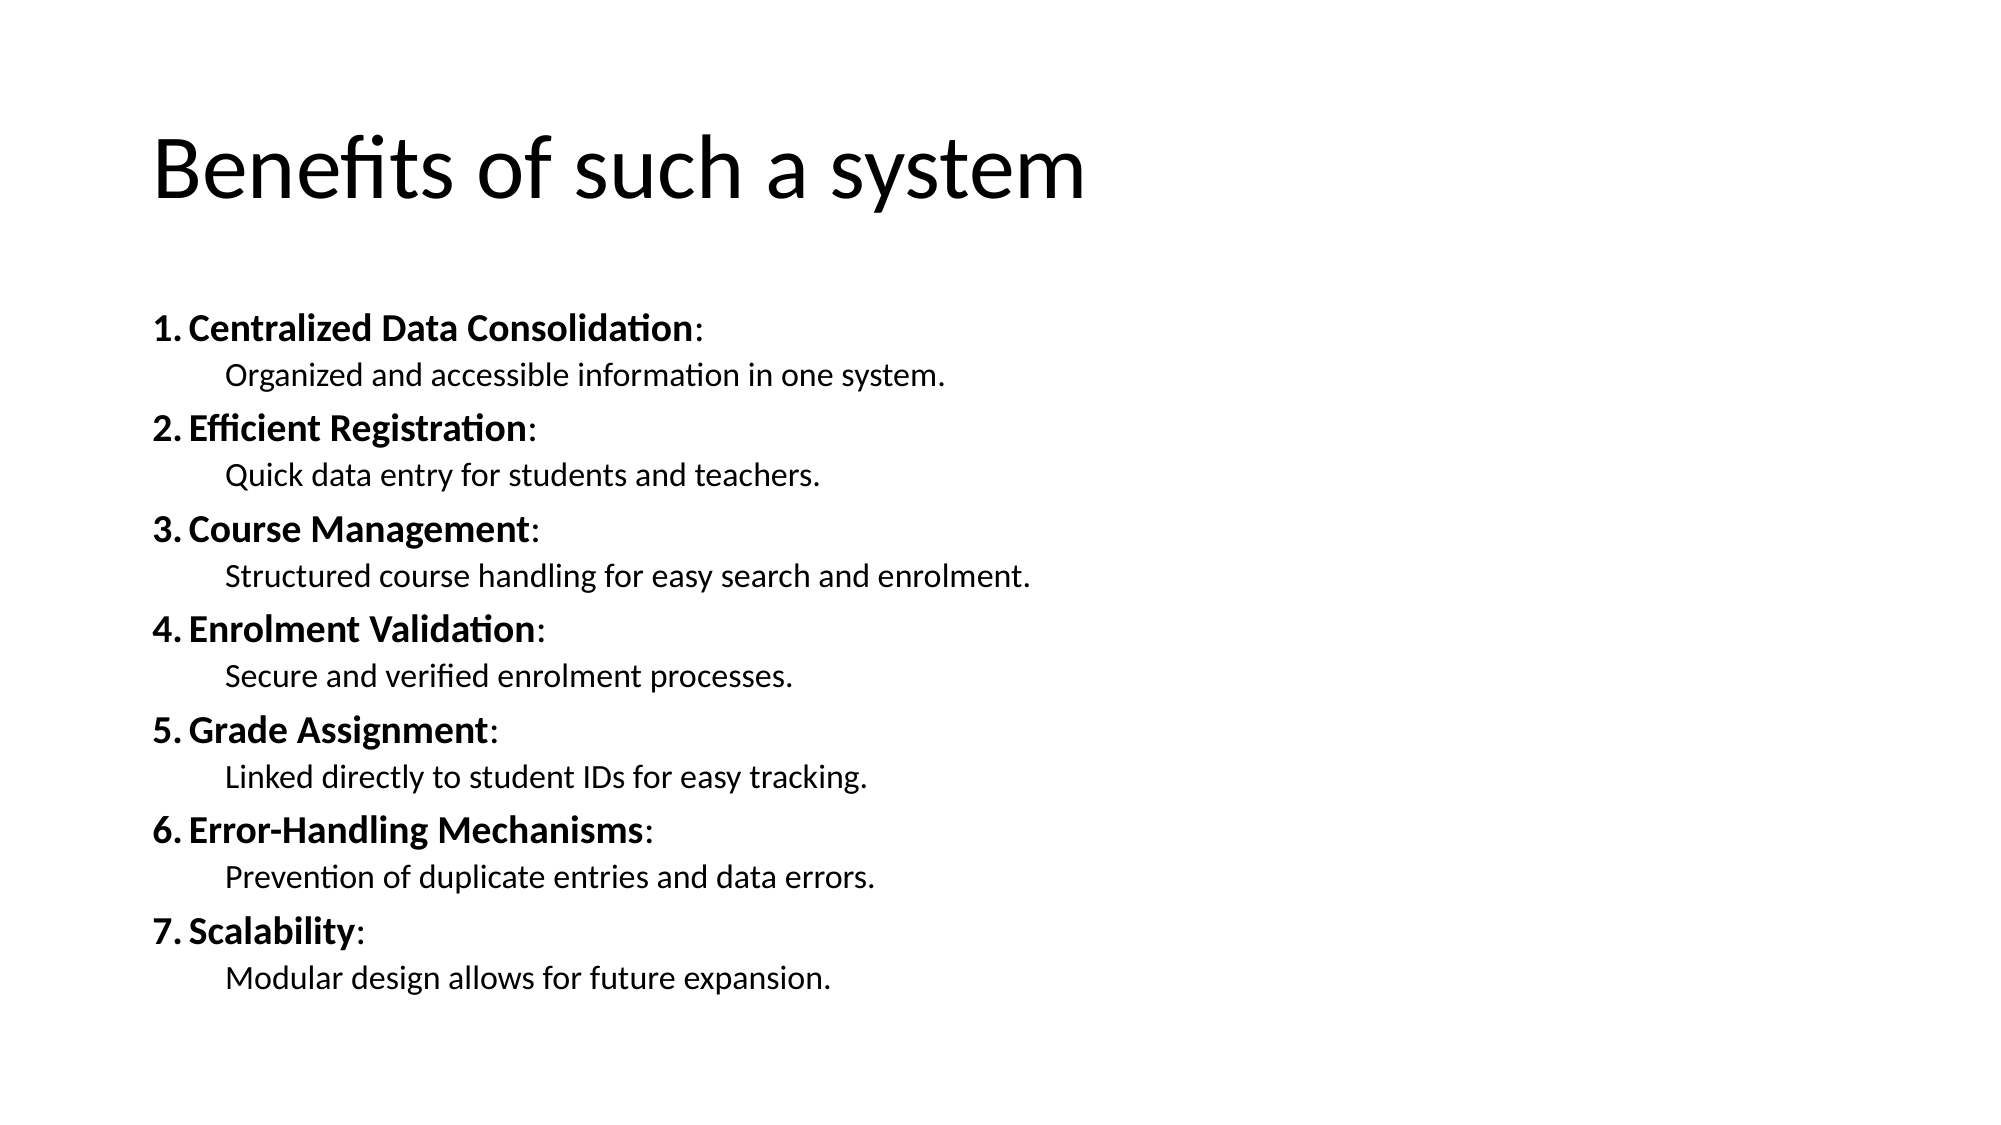

# Benefits of such a system
Centralized Data Consolidation:
Organized and accessible information in one system.
Efficient Registration:
Quick data entry for students and teachers.
Course Management:
Structured course handling for easy search and enrolment.
Enrolment Validation:
Secure and verified enrolment processes.
Grade Assignment:
Linked directly to student IDs for easy tracking.
Error-Handling Mechanisms:
Prevention of duplicate entries and data errors.
Scalability:
Modular design allows for future expansion.